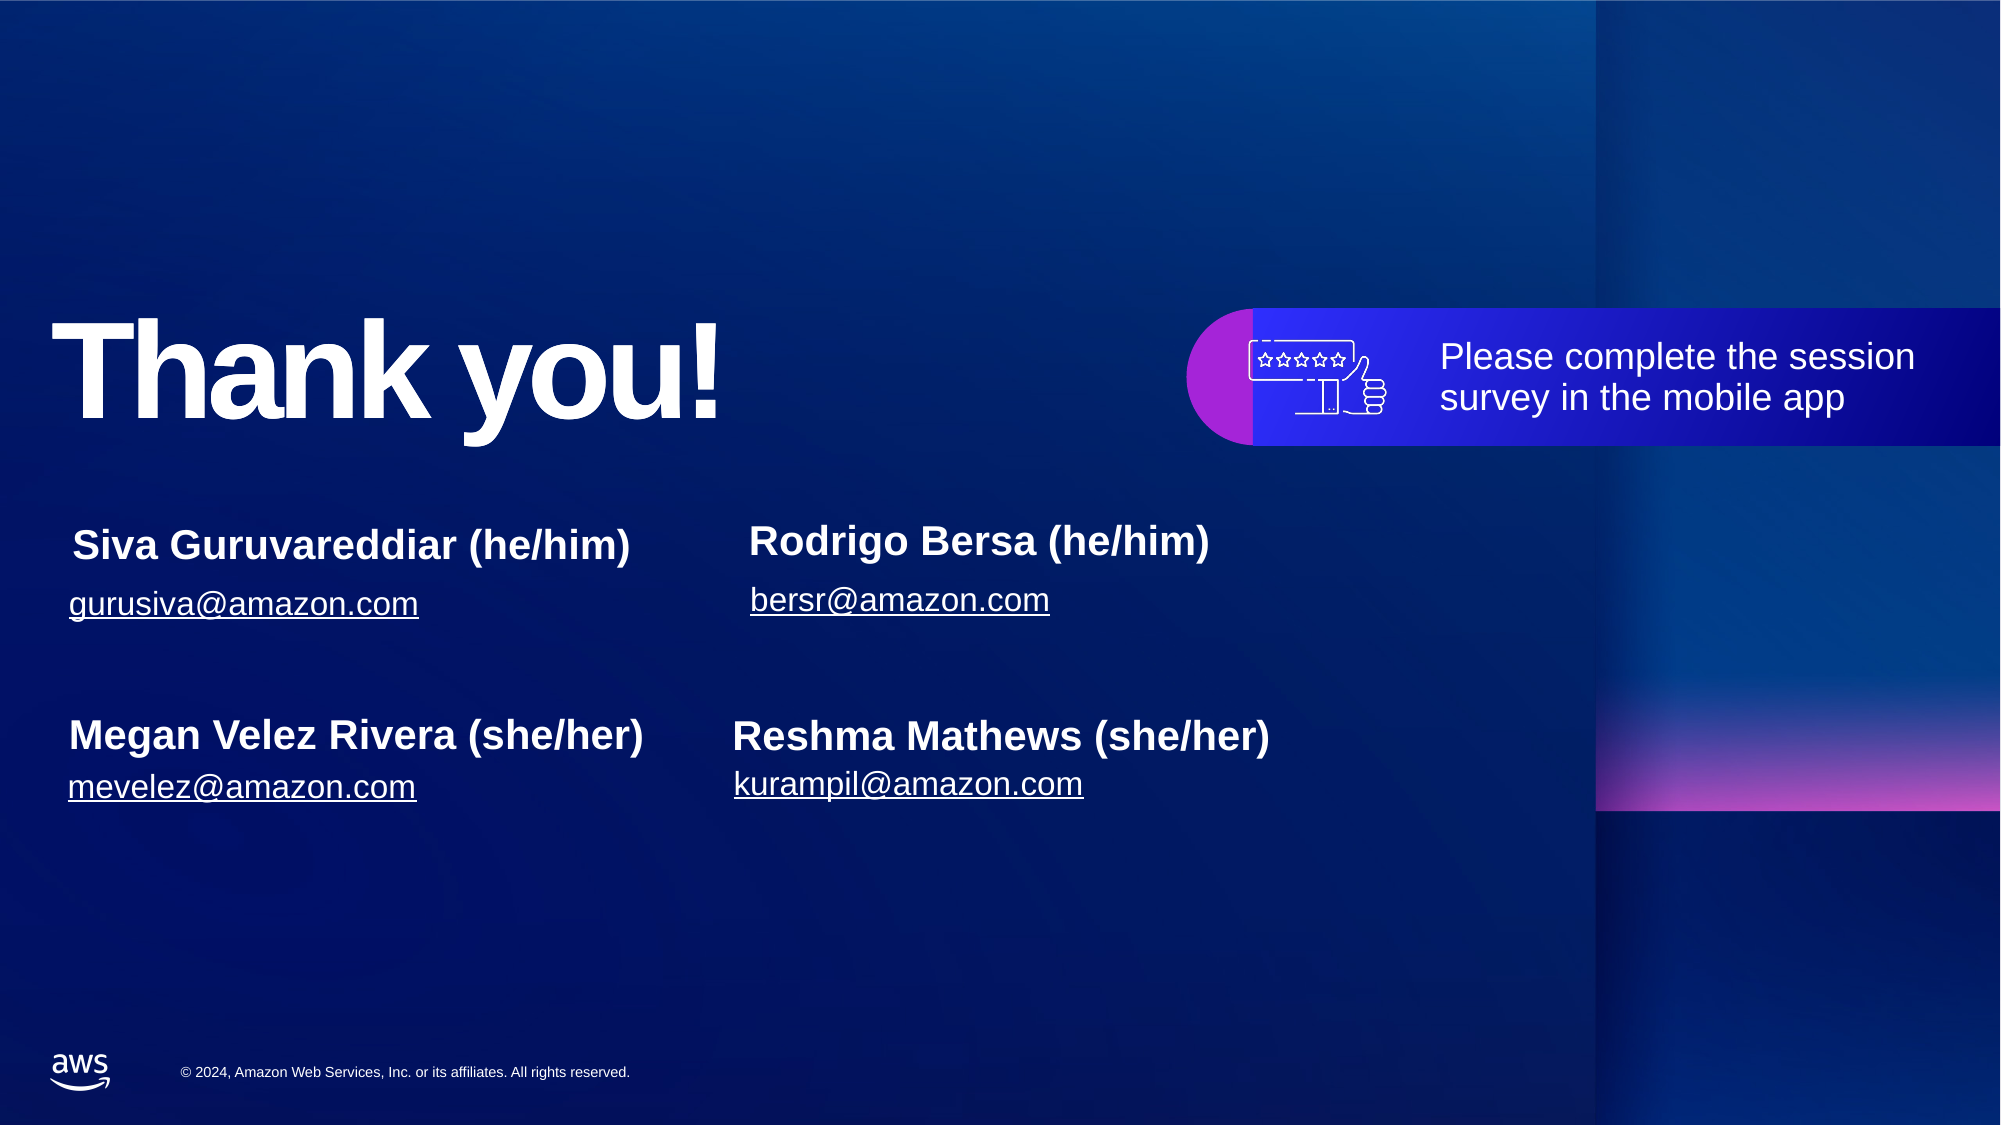

# Thank you
Rodrigo Bersa (he/him)
Siva Guruvareddiar (he/him)
bersr@amazon.com
gurusiva@amazon.com

Megan Velez Rivera (she/her)
Reshma Mathews (she/her)
kurampil@amazon.com
mevelez@amazon.com